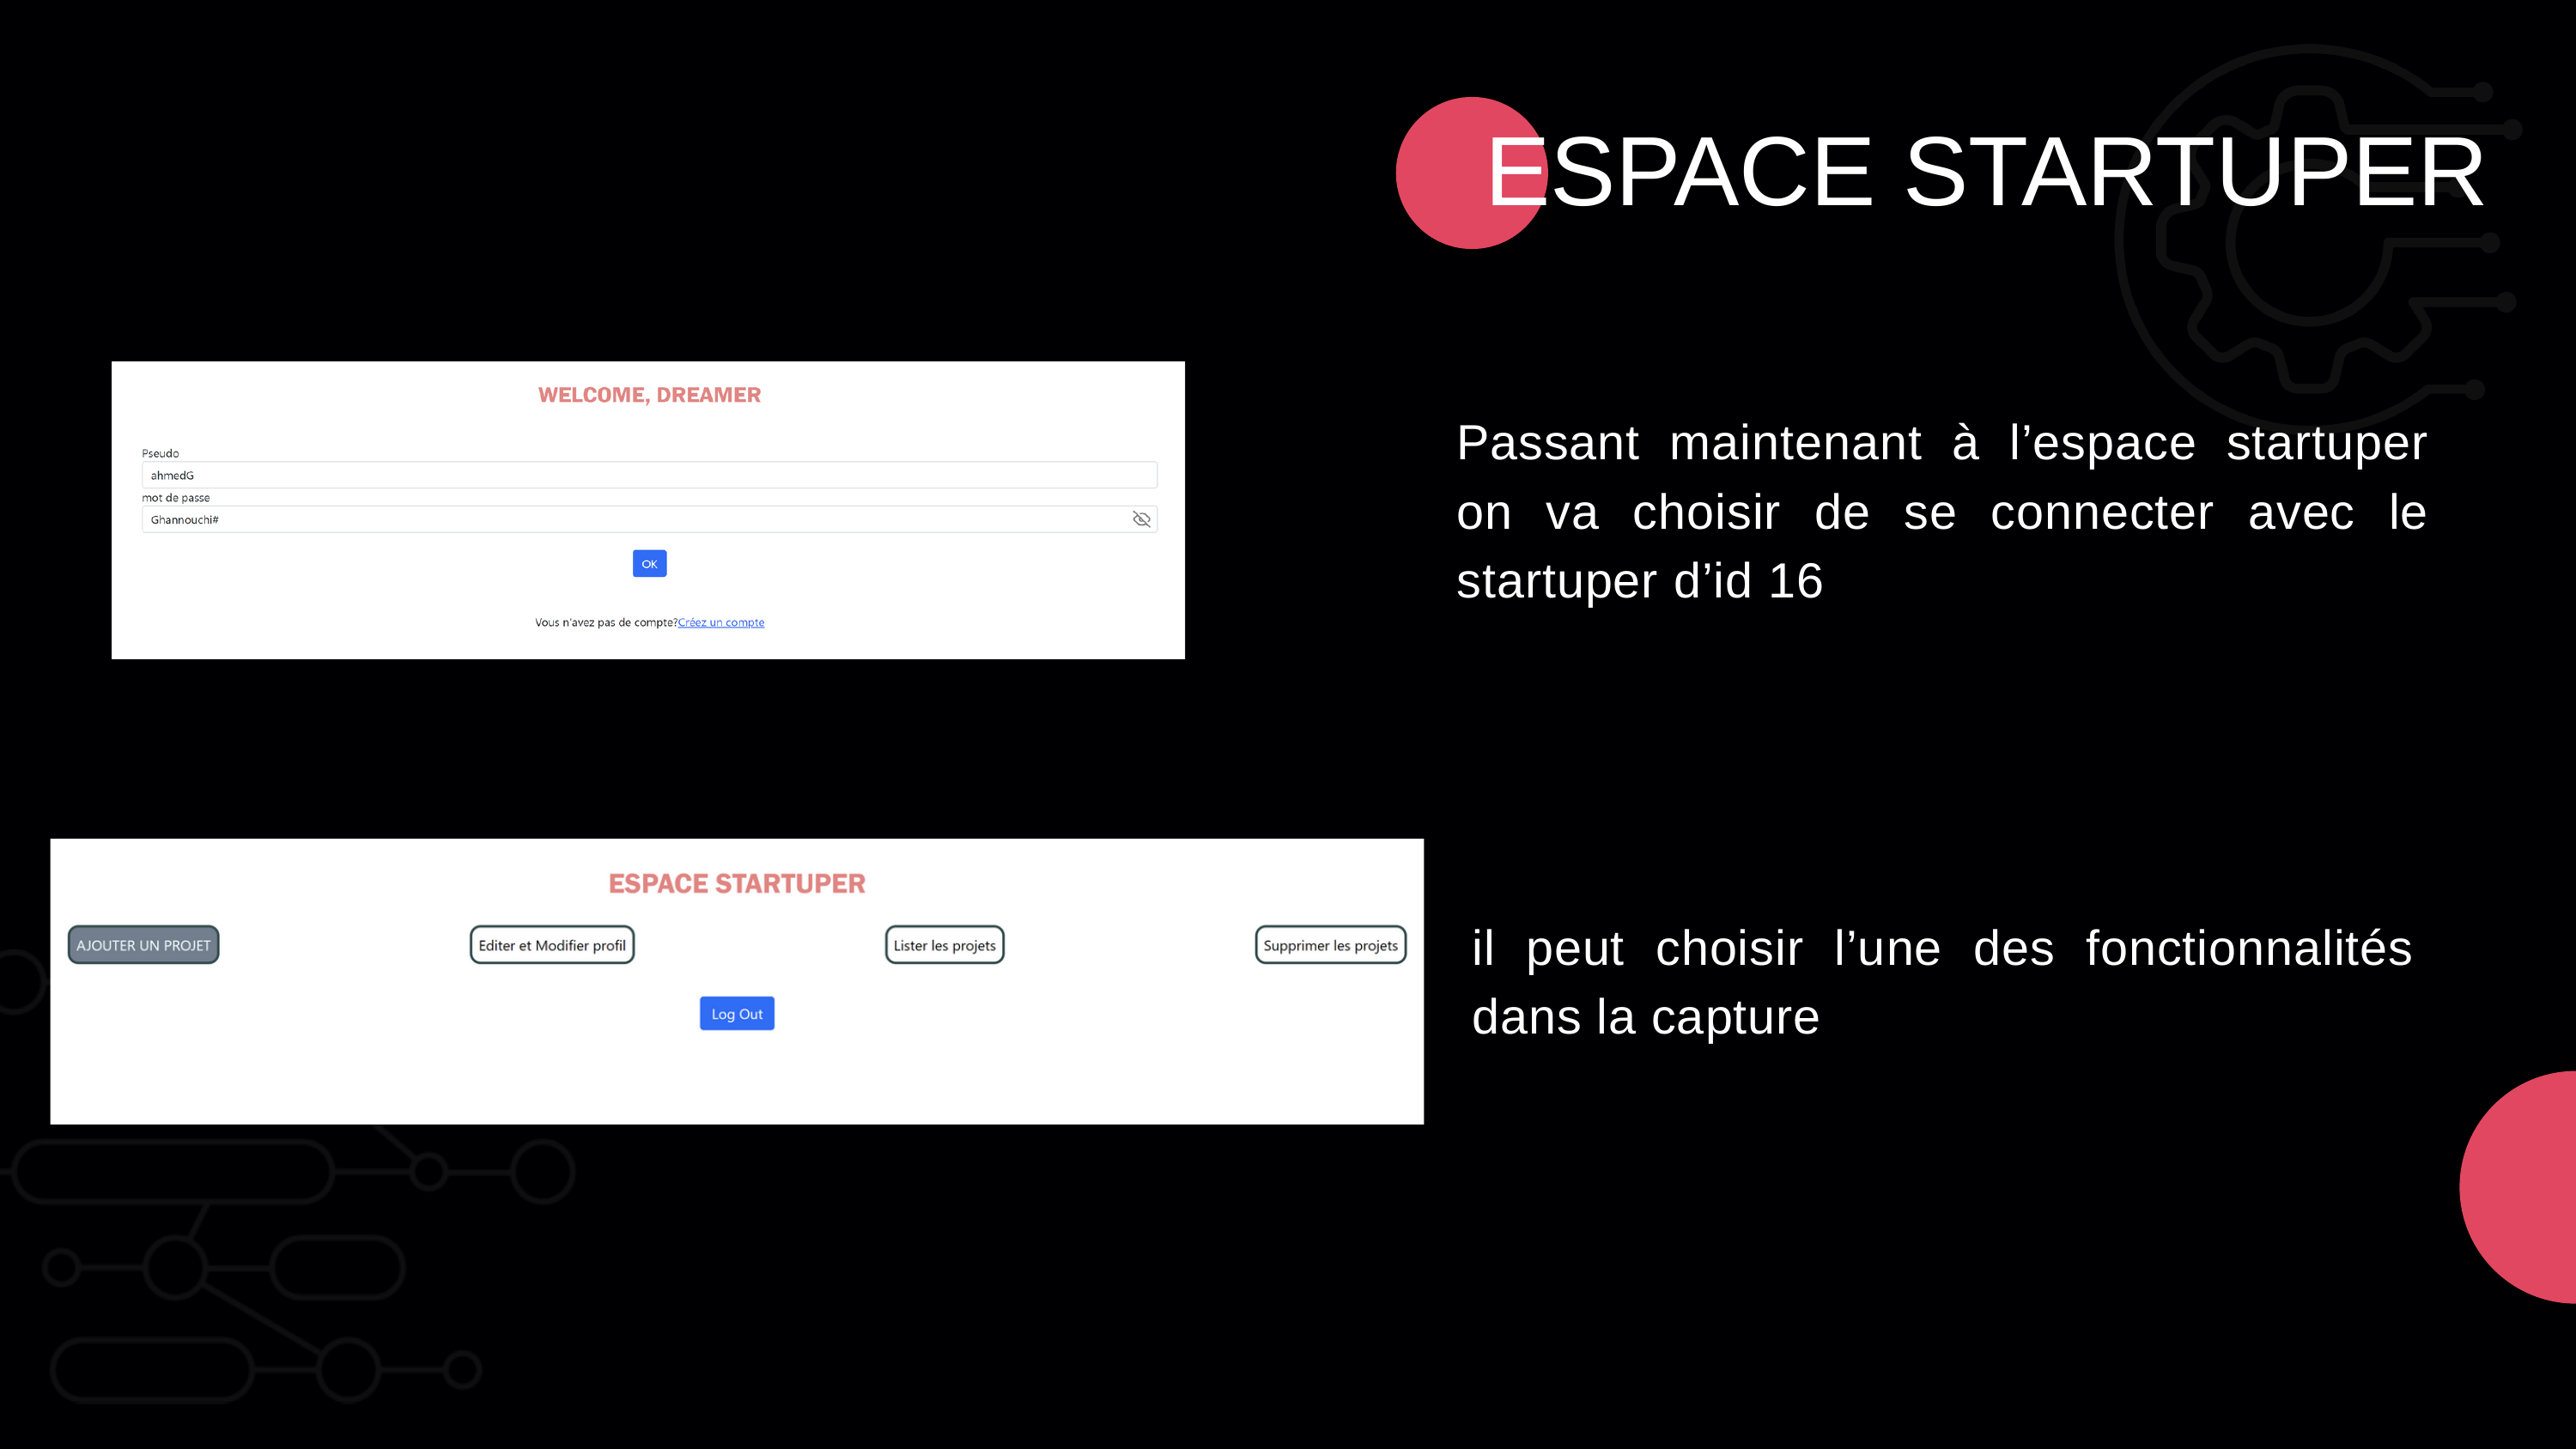

ESPACE STARTUPER

Passant maintenant à l’espace startuper on va choisir de se connecter avec le startuper d’id 16

il peut choisir l’une des fonctionnalités  dans la capture